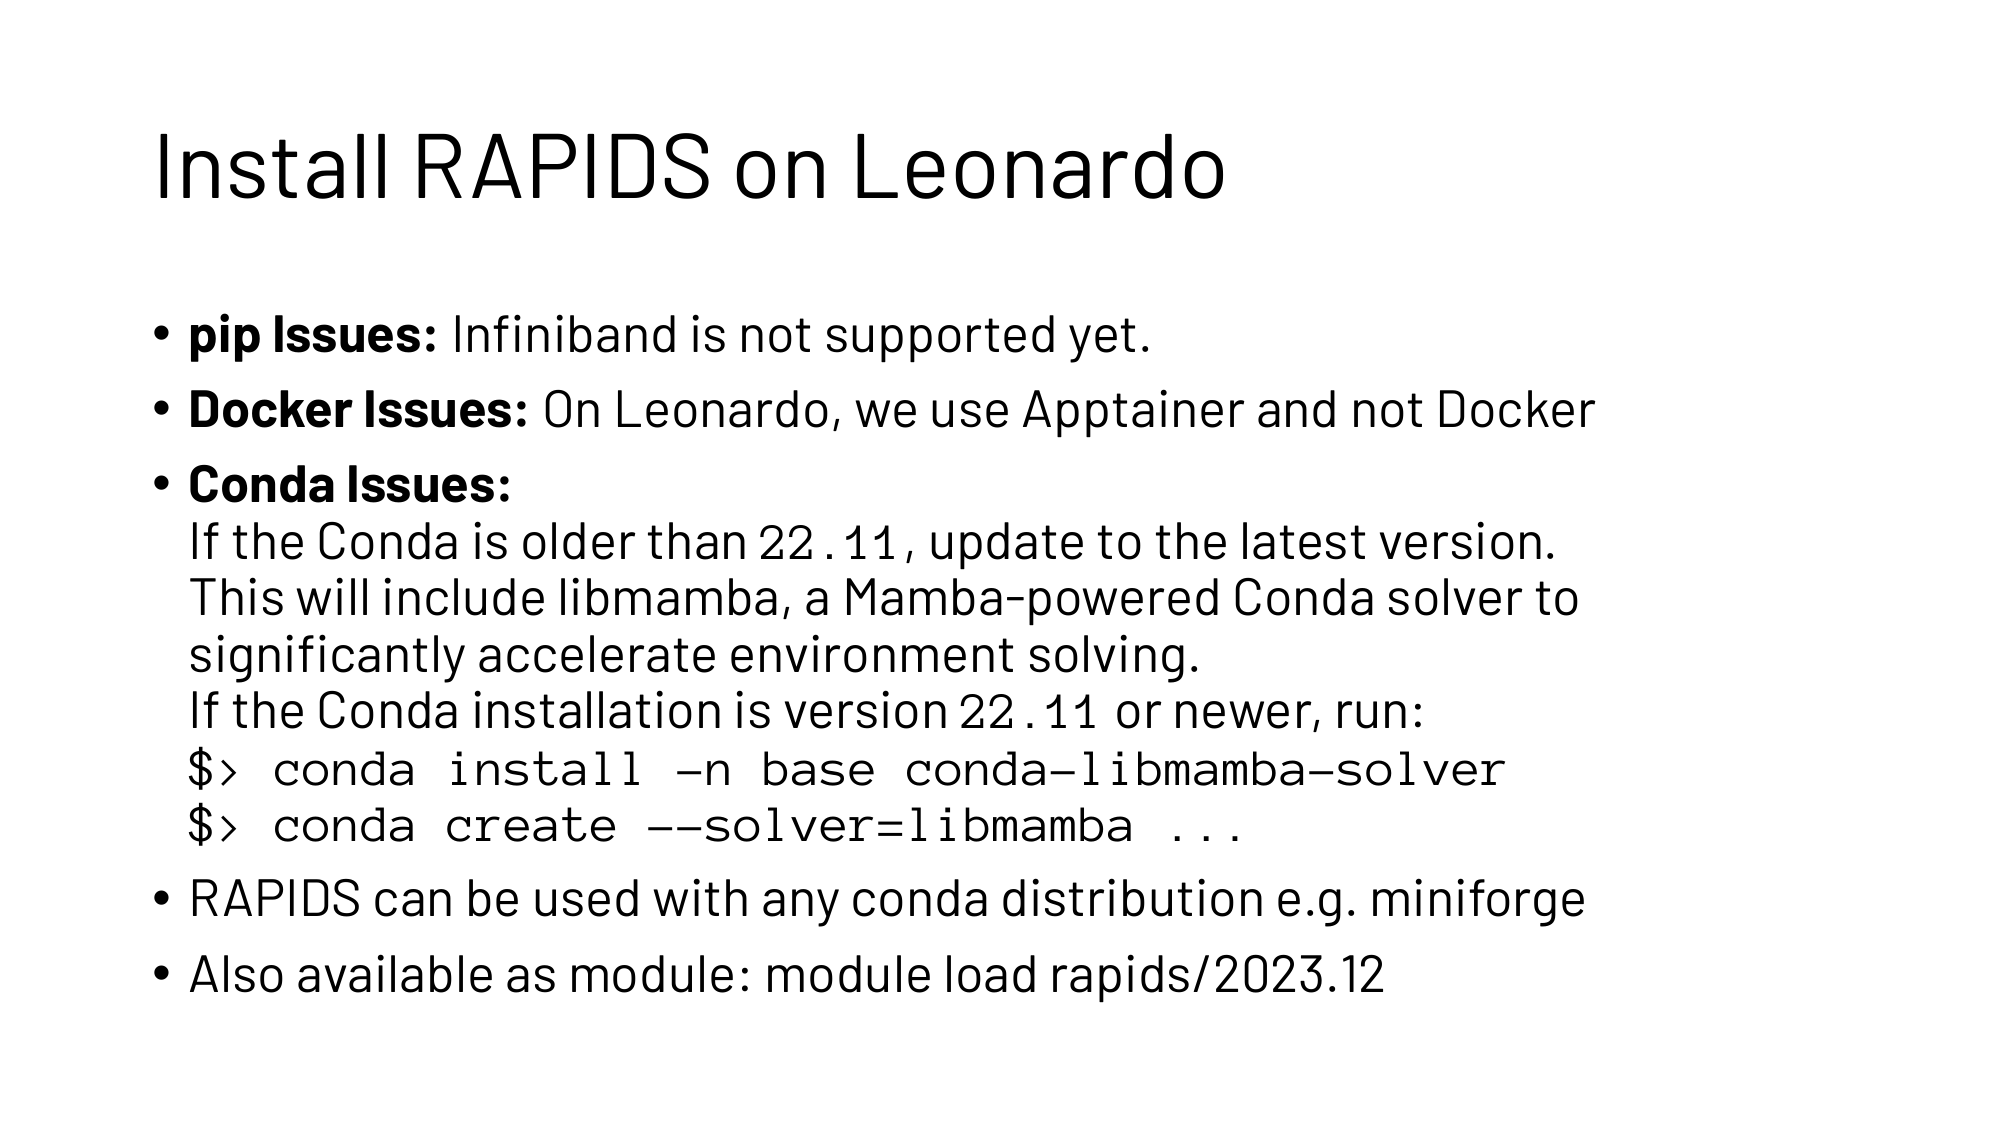

# Install RAPIDS on Leonardo
pip Issues: Infiniband is not supported yet.
Docker Issues: On Leonardo, we use Apptainer and not Docker
Conda Issues: 
If the Conda is older than 22.11, update to the latest version.
This will include libmamba, a Mamba-powered Conda solver to significantly accelerate environment solving.
If the Conda installation is version 22.11 or newer, run:
$> conda install -n base conda-libmamba-solver
$> conda create --solver=libmamba ...
RAPIDS can be used with any conda distribution e.g. miniforge
Also available as module: module load rapids/2023.12